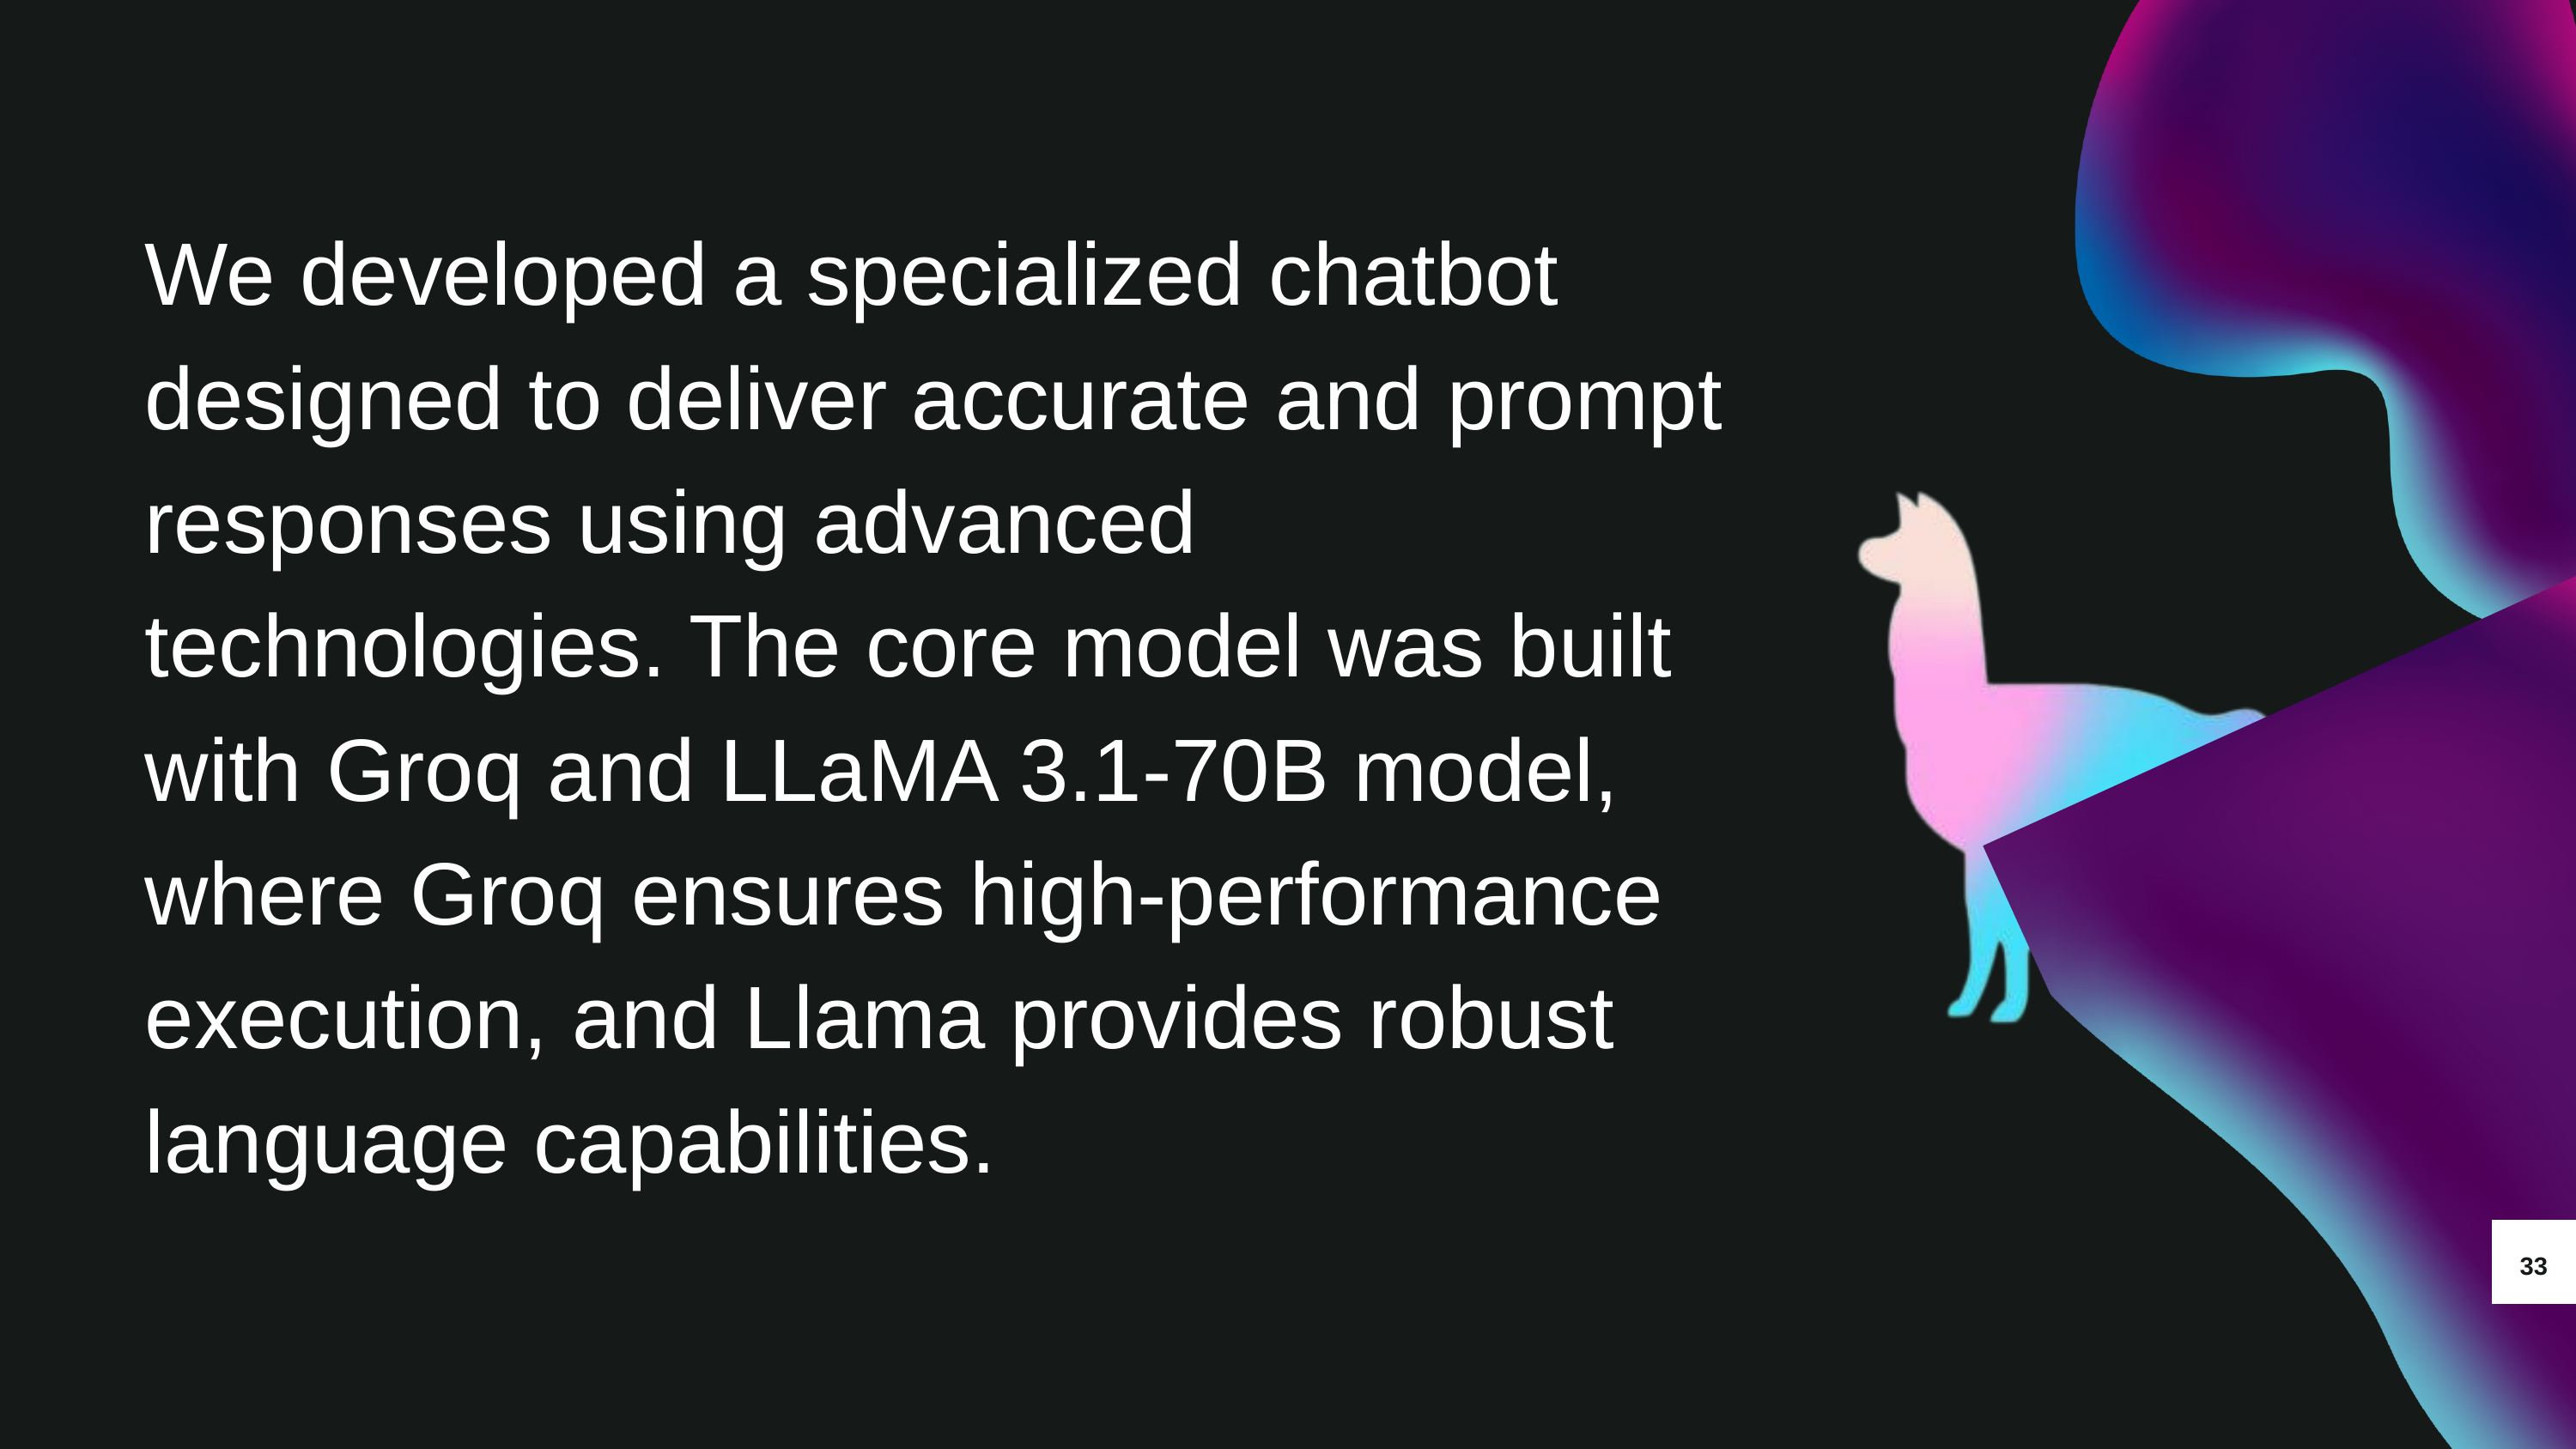

We developed a specialized chatbot designed to deliver accurate and prompt responses using advanced technologies. The core model was built with Groq and LLaMA 3.1-70B model, where Groq ensures high-performance execution, and Llama provides robust language capabilities.

33